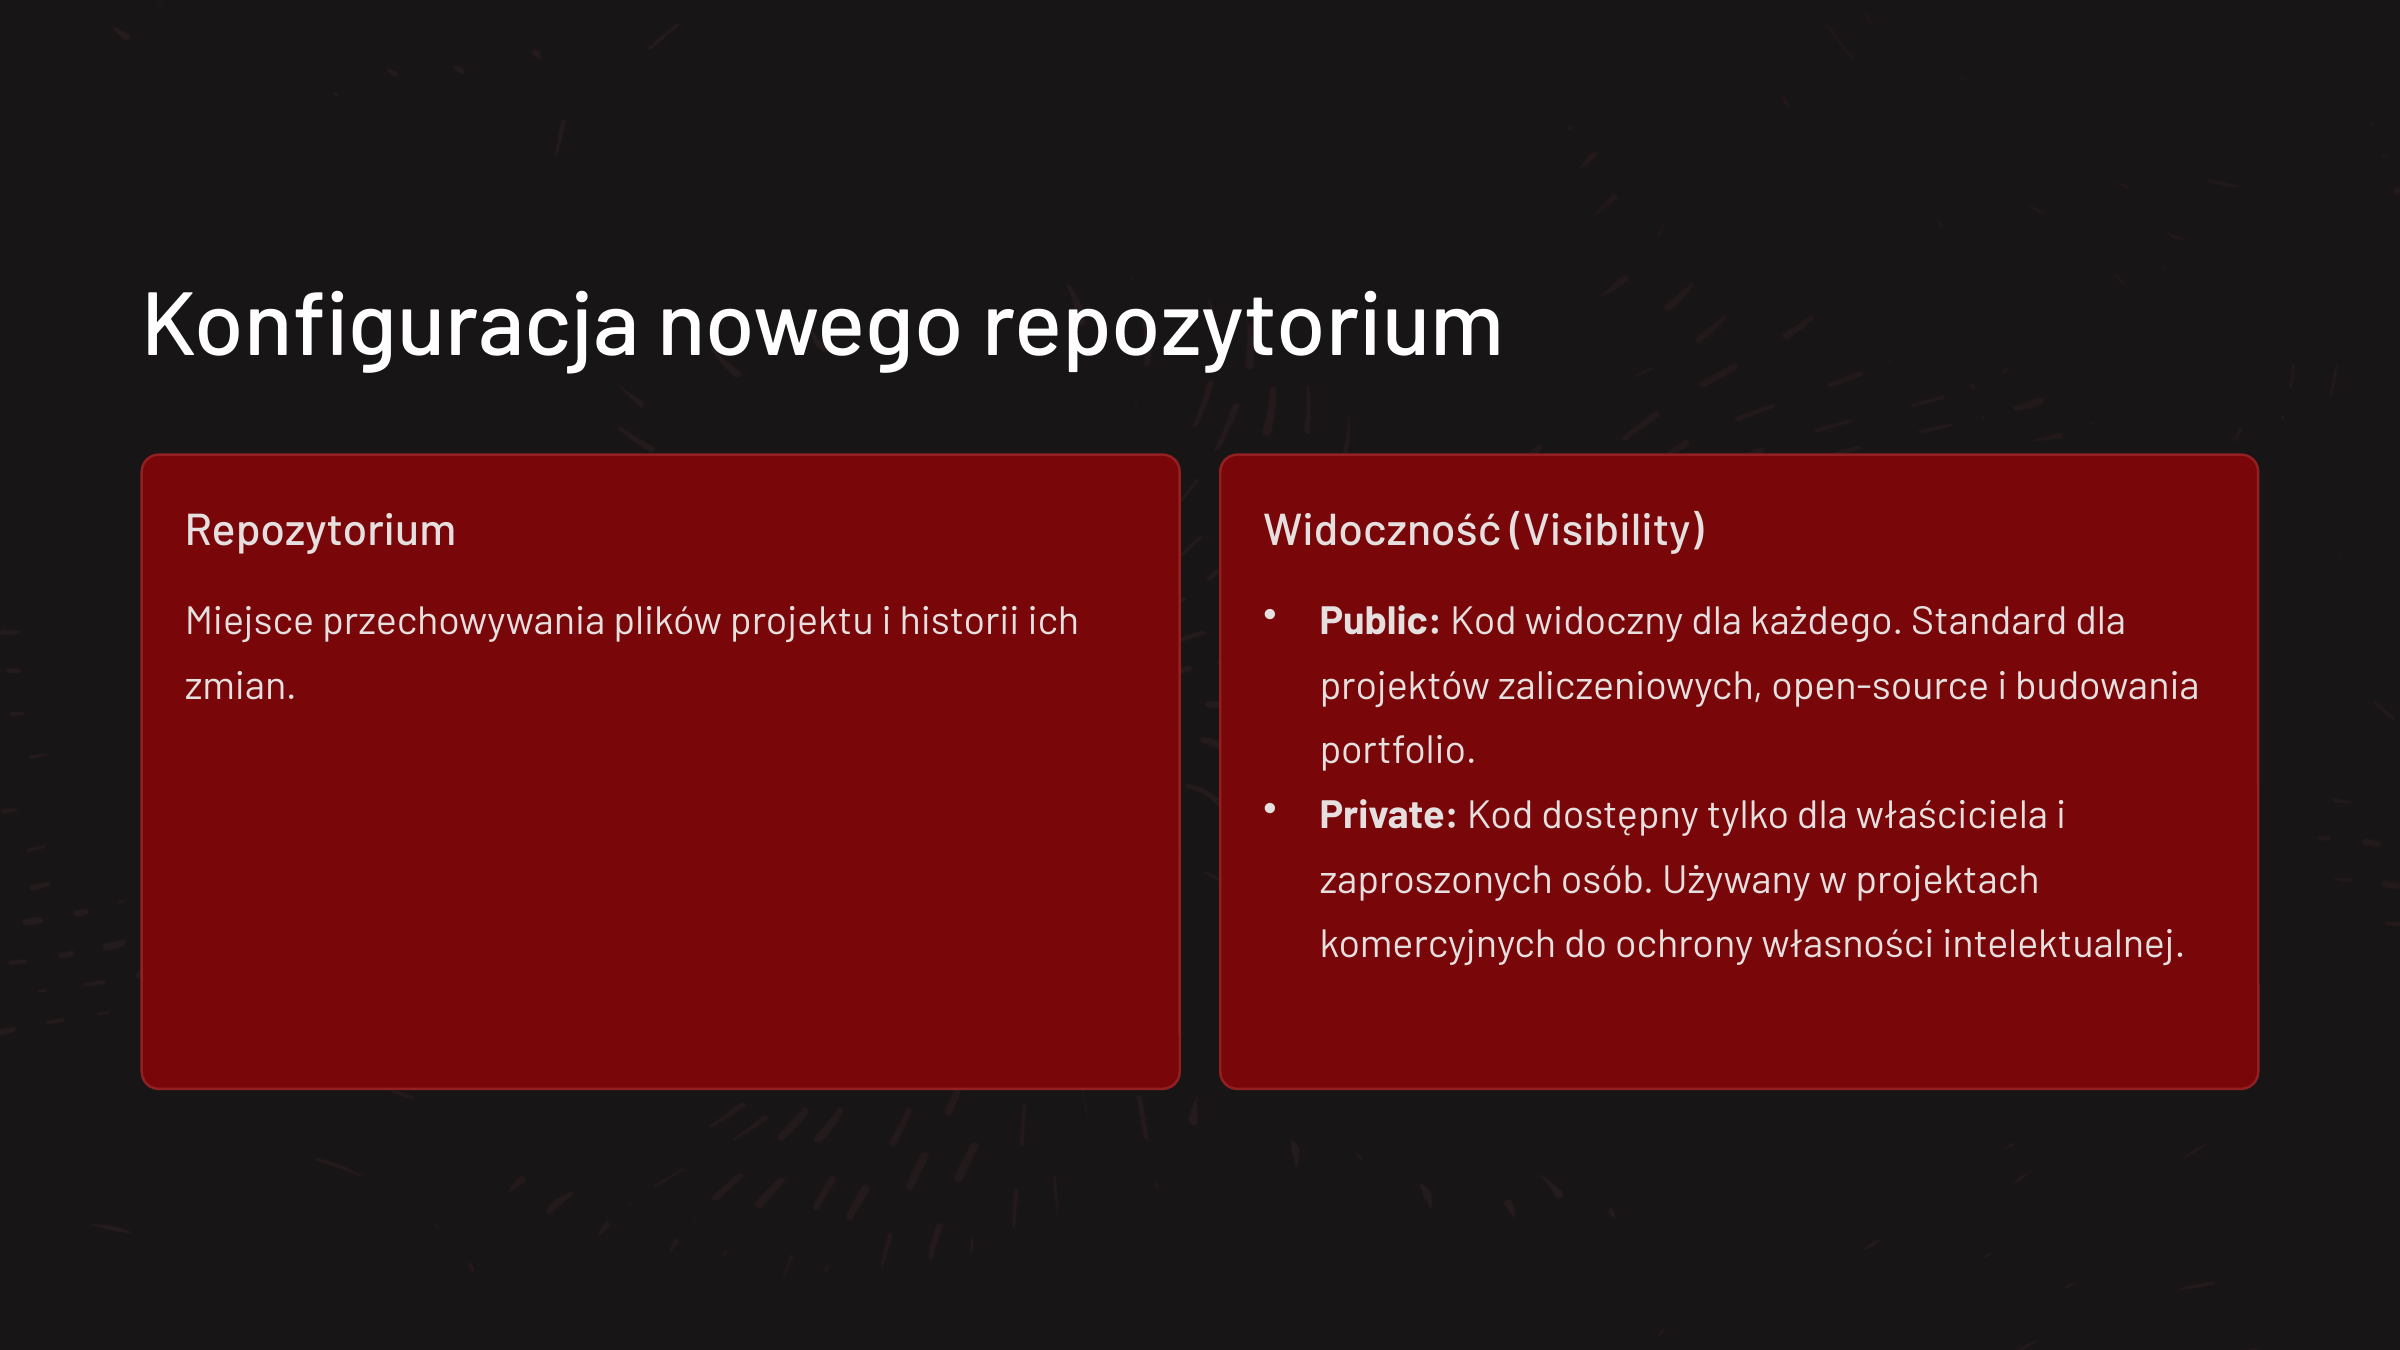

Konfiguracja nowego repozytorium

Repozytorium
Widoczność (Visibility)
Miejsce przechowywania plików projektu i historii ich zmian.
Public: Kod widoczny dla każdego. Standard dla projektów zaliczeniowych, open-source i budowania portfolio.
Private: Kod dostępny tylko dla właściciela i zaproszonych osób. Używany w projektach komercyjnych do ochrony własności intelektualnej.